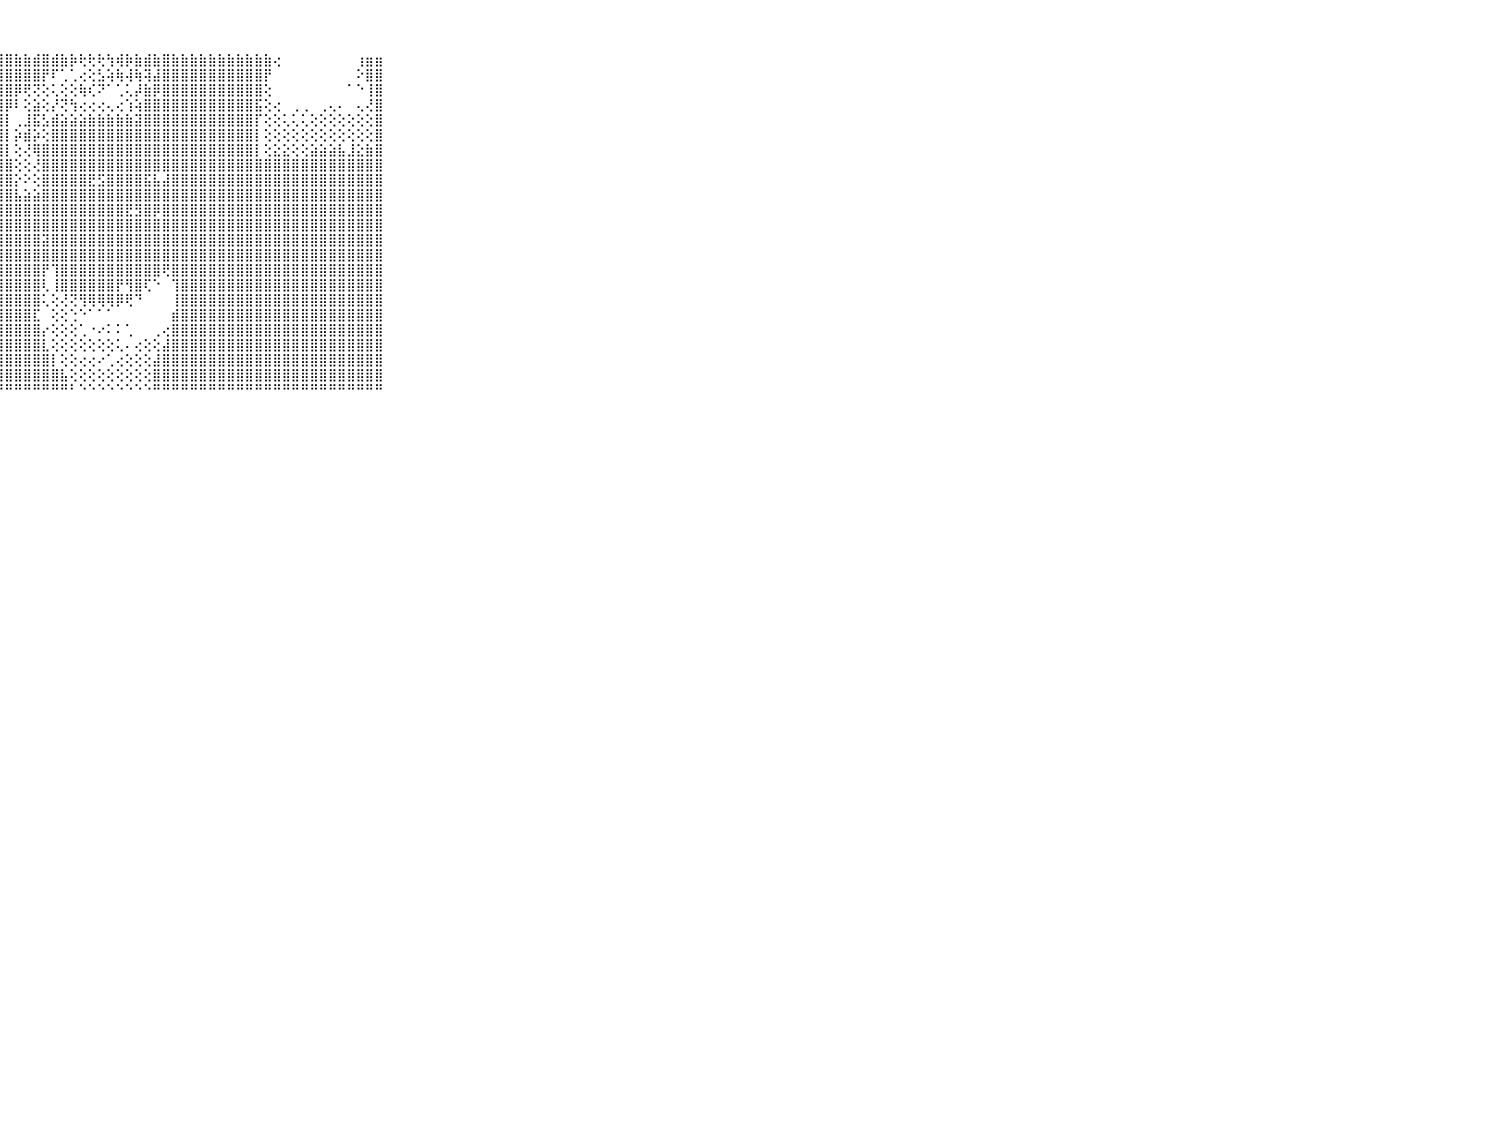

⠀⠀⠀⠀⠀⠀⠀⠀⠀⠀⠀⣵⣷⣷⣷⣷⣷⣷⣾⣷⣷⣷⣷⣾⣿⣿⣷⣿⣿⣷⣷⣾⣿⣾⣷⡷⢗⢗⢗⢳⢾⡷⣷⣾⣷⣿⣷⣷⣷⣷⣷⣷⣷⣷⣷⣷⣷⢔⠀⠀⠀⠀⠀⠀⠀⠀⢰⣶⣶⠀⠀⠀⠀⠀⠀⠀⠀⠀⠀⠀⠀
⠀⠀⠀⠀⠀⠀⠀⠀⠀⠀⠀⣽⣿⣿⣿⣿⣿⣿⣿⣿⣿⣿⣿⣿⣿⣿⣿⣿⣿⣿⣿⣿⡟⠏⢁⢁⢔⢕⣣⢵⢷⢼⢷⢽⣼⣿⣿⣿⣿⣿⣿⣿⣿⣿⣿⣿⡟⠀⠀⠀⠀⠀⠀⠀⠀⠀⠕⣿⣿⠀⠀⠀⠀⠀⠀⠀⠀⠀⠀⠀⠀
⠀⠀⠀⠀⠀⠀⠀⠀⠀⠀⠀⣿⣿⣿⣿⣿⣿⣿⣿⣿⣿⣿⣿⣿⣿⣿⣿⣿⣿⡿⢟⢝⢕⢅⢕⢕⢷⢎⠝⠁⢁⢅⡼⣷⡿⣿⣿⣿⣿⣿⣿⣿⣿⣿⣿⣿⢕⠀⠀⠀⠀⠀⠀⠀⠀⠁⠑⢸⣿⠀⠀⠀⠀⠀⠀⠀⠀⠀⠀⠀⠀
⠀⠀⠀⠀⠀⠀⠀⠀⠀⠀⠀⣿⣿⣿⣿⣿⣿⣿⣿⣿⣿⣿⣿⣿⣿⣿⣿⣿⡿⠇⢕⣵⢕⡜⢝⢳⢔⢔⢔⢄⢔⢱⢵⣿⣿⣿⣿⣿⣿⣿⣿⣿⣿⣿⣿⣯⢕⢔⠀⢀⢀⠀⢀⢄⠄⠀⢄⢜⣿⠀⠀⠀⠀⠀⠀⠀⠀⠀⠀⠀⠀
⠀⠀⠀⠀⠀⠀⠀⠀⠀⠀⠀⣜⣿⣿⣿⣿⣿⣿⣿⣿⣿⣿⣿⣿⣿⣿⣿⣿⡇⢀⣸⣯⣣⣾⣵⣵⣵⣷⣷⣷⣷⣷⣽⣿⣿⣿⣿⣿⣿⣿⣿⣿⣿⣿⣿⡏⢕⢕⢅⢅⢅⢕⢕⢕⢕⢕⢕⢕⣿⠀⠀⠀⠀⠀⠀⠀⠀⠀⠀⠀⠀
⠀⠀⠀⠀⠀⠀⠀⠀⠀⠀⠀⢝⣿⣿⣿⣿⣿⣿⣿⣿⣿⣿⣿⣿⣿⣿⣿⣿⡇⡵⣾⡵⢕⣿⣿⣿⣿⣿⣿⣿⣿⣿⣿⣿⣿⣿⣿⣿⣿⣿⣿⣿⣿⣿⣿⡇⢕⢕⢕⢕⢕⢕⢕⢕⢕⢕⢕⢕⣿⠀⠀⠀⠀⠀⠀⠀⠀⠀⠀⠀⠀
⠀⠀⠀⠀⠀⠀⠀⠀⠀⠀⠀⣵⣿⣿⣿⣿⣿⣿⣿⣿⣿⣿⣿⣿⣿⣿⣿⣿⡇⢕⢜⢿⣿⣿⣿⣿⣿⣿⣿⣿⣿⣿⣿⣿⣿⣿⣿⣿⣿⣿⣿⣿⣿⣿⣿⡇⢕⣕⣕⢕⢕⣵⣵⣵⣧⣸⣕⣷⣿⠀⠀⠀⠀⠀⠀⠀⠀⠀⠀⠀⠀
⠀⠀⠀⠀⠀⠀⠀⠀⠀⠀⠀⢹⣿⣿⣿⣿⣿⣿⣿⣿⣿⣿⣿⣿⣿⣿⣿⣿⣿⢕⢕⢜⣿⣿⣿⣿⣿⣿⣿⣿⣿⣿⣿⣿⣿⣿⣿⣿⣿⣿⣿⣿⣿⣿⣿⣿⣿⣿⣿⣿⣿⣿⣿⣿⣿⣿⣿⣿⣿⠀⠀⠀⠀⠀⠀⠀⠀⠀⠀⠀⠀
⠀⠀⠀⠀⠀⠀⠀⠀⠀⠀⠀⢻⣿⣿⣿⣿⣿⣿⣿⣿⣿⣿⣿⣿⣿⣿⣿⣿⣿⡕⠕⢕⣿⣿⣿⣿⣿⣟⣫⣿⣿⣿⣿⣯⣧⣼⣿⣿⣿⣿⣿⣿⣿⣿⣿⣿⣿⣿⣿⣿⣿⣿⣿⣿⣿⣿⣿⣿⣿⠀⠀⠀⠀⠀⠀⠀⠀⠀⠀⠀⠀
⠀⠀⠀⠀⠀⠀⠀⠀⠀⠀⠀⣱⣸⣿⣿⣿⣿⣿⣿⣿⣿⣿⣿⣿⣿⣿⣿⣿⣿⣧⣵⣵⣿⣿⣿⣿⣿⣿⣿⣿⣿⣿⣿⣿⣿⣿⣿⣿⣿⣿⣿⣿⣿⣿⣿⣿⣿⣿⣿⣿⣿⣿⣿⣿⣿⣿⣿⣿⣿⠀⠀⠀⠀⠀⠀⠀⠀⠀⠀⠀⠀
⠀⠀⠀⠀⠀⠀⠀⠀⠀⠀⠀⢹⣿⣿⣿⣿⣿⣿⣿⣿⣿⣿⣿⣿⣿⣿⡿⣿⣿⣿⣿⣿⣿⣿⣿⣿⣿⣿⣿⣿⣿⣟⣻⣿⡿⣿⣿⣿⣿⣿⣿⣿⣿⣿⣿⣿⣿⣿⣿⣿⣿⣿⣿⣿⣿⣿⣿⣿⣿⠀⠀⠀⠀⠀⠀⠀⠀⠀⠀⠀⠀
⠀⠀⠀⠀⠀⠀⠀⠀⠀⠀⠀⣵⣿⣿⣿⣿⣿⣿⣿⣿⣿⣿⣿⣿⣷⣾⣿⣿⣿⣿⣿⣿⣿⣿⣿⣿⣿⣿⣿⣿⣿⣿⣿⣿⣿⣿⣿⣿⣿⣿⣿⣿⣿⣿⣿⣿⣿⣿⣿⣿⣿⣿⣿⣿⣿⣿⣿⣿⣿⠀⠀⠀⠀⠀⠀⠀⠀⠀⠀⠀⠀
⠀⠀⠀⠀⠀⠀⠀⠀⠀⠀⠀⢕⣼⣻⣿⣿⣿⣿⣿⣿⣿⣿⣿⣿⣿⣿⣿⣿⣿⣿⣿⣿⣽⣿⣿⣿⣿⣿⣿⣿⣿⣿⣿⣿⣿⣿⣿⣿⣿⣿⣿⣿⣿⣿⣿⣿⣿⣿⣿⣿⣿⣿⣿⣿⣿⣿⣿⣿⣿⠀⠀⠀⠀⠀⠀⠀⠀⠀⠀⠀⠀
⠀⠀⠀⠀⠀⠀⠀⠀⠀⠀⠀⣿⣿⣿⢿⣿⣿⣿⣿⣿⣿⣿⣿⣿⣿⣿⣿⣿⣿⣿⣿⣿⣿⣿⣿⣿⣿⣿⣿⣿⣿⣿⣿⣿⣿⣿⣿⣿⣿⣿⣿⣿⣿⣿⣿⣿⣿⣿⣿⣿⣿⣿⣿⣿⣿⣿⣿⣿⣿⠀⠀⠀⠀⠀⠀⠀⠀⠀⠀⠀⠀
⠀⠀⠀⠀⠀⠀⠀⠀⠀⠀⠀⣿⣿⣿⣿⣿⣿⣿⣿⣿⣿⣿⣿⣿⣿⣿⣿⣿⣿⣿⣿⣿⡟⢹⣿⣿⣿⣿⣿⣿⣿⣿⣿⣿⣿⢟⣿⣿⣿⣿⣿⣿⣿⣿⣿⣿⣿⣿⣿⣿⣿⣿⣿⣿⣿⣿⣿⣿⣿⠀⠀⠀⠀⠀⠀⠀⠀⠀⠀⠀⠀
⠀⠀⠀⠀⠀⠀⠀⠀⠀⠀⠀⣿⣿⣿⣿⣿⣿⣿⣿⣿⣿⣿⣿⣿⣿⣿⣿⣿⣿⣿⣿⣿⢇⢸⣿⣿⣿⣿⣿⣿⡟⢻⣿⢏⠑⠀⢹⣿⣿⣿⣿⣿⣿⣿⣿⣿⣿⣿⣿⣿⣿⣿⣿⣿⣿⣿⣿⣿⣿⠀⠀⠀⠀⠀⠀⠀⠀⠀⠀⠀⠀
⠀⠀⠀⠀⠀⠀⠀⠀⠀⠀⠀⣿⣿⣿⣿⣷⣿⣿⣿⣿⣿⣿⣿⣿⣿⣿⣿⣿⣿⣿⣿⣿⢅⢕⢜⢝⢻⢿⢿⢿⡿⢟⠙⠀⠀⠀⢸⣿⣿⣿⣿⣿⣿⣿⣿⣿⣿⣿⣿⣿⣿⣿⣿⣿⣿⣿⣿⣿⣿⠀⠀⠀⠀⠀⠀⠀⠀⠀⠀⠀⠀
⠀⠀⠀⠀⠀⠀⠀⠀⠀⠀⠀⣿⣿⣿⣿⣿⣿⣿⣿⣿⣿⣿⣿⣿⣿⣿⣿⣿⣿⣿⣿⣏⠀⢕⢕⢑⠑⠁⠁⠁⠀⠀⠀⠀⠀⠀⣾⣿⣿⣿⣿⣿⣿⣿⣿⣿⣿⣿⣿⣿⣿⣿⣿⣿⣿⣿⣿⣿⣿⠀⠀⠀⠀⠀⠀⠀⠀⠀⠀⠀⠀
⠀⠀⠀⠀⠀⠀⠀⠀⠀⠀⠀⢹⣿⣿⣿⣯⣿⣿⣿⣿⣿⣿⣿⣿⣿⣿⣿⣿⣿⣿⣿⣿⡔⢕⢕⢕⢁⠐⠔⠅⠅⢁⠀⠀⢀⢔⣿⣿⣿⣿⣿⣿⣿⣿⣿⣿⣿⣿⣿⣿⣿⣿⣿⣿⣿⣿⣿⣿⣿⠀⠀⠀⠀⠀⠀⠀⠀⠀⠀⠀⠀
⠀⠀⠀⠀⠀⠀⠀⠀⠀⠀⠀⢱⣻⣿⣿⣿⣿⣿⣿⣿⣿⣿⣿⣿⣿⣿⣿⣿⣿⣿⣿⣿⣇⢕⢕⢕⢕⢕⢕⢕⢅⠄⢔⢕⢕⣼⣿⣿⣿⣿⣿⣿⣿⣿⣿⣿⣿⣿⣿⣿⣿⣿⣿⣿⣿⣿⣿⣿⣿⠀⠀⠀⠀⠀⠀⠀⠀⠀⠀⠀⠀
⠀⠀⠀⠀⠀⠀⠀⠀⠀⠀⠀⢹⣿⣿⣿⣿⣿⣿⣿⣿⣿⣿⣿⣿⣿⣿⣿⣿⣿⣿⣿⣿⣿⡇⢕⢕⢔⢔⠔⢁⢔⢕⢕⢕⣼⣿⣿⣿⣿⣿⣿⣿⣿⣿⣿⣿⣿⣿⣿⣿⣿⣿⣿⣿⣿⣿⣿⣿⣿⠀⠀⠀⠀⠀⠀⠀⠀⠀⠀⠀⠀
⠀⠀⠀⠀⠀⠀⠀⠀⠀⠀⠀⣸⣿⣿⣿⣿⣿⣿⣿⣿⣿⣿⣿⣿⣿⣿⣿⣿⣿⣿⣿⣿⣿⣿⣧⢕⢕⢕⢕⢕⢕⢕⢕⢕⣿⣿⣿⣿⣿⣿⣿⣿⣿⣿⣿⣿⣿⣿⣿⣿⣿⣿⣿⣿⣿⣿⣿⣿⣿⠀⠀⠀⠀⠀⠀⠀⠀⠀⠀⠀⠀
⠀⠀⠀⠀⠀⠀⠀⠀⠀⠀⠀⠙⠛⠛⠛⠛⠛⠛⠛⠛⠛⠛⠛⠛⠛⠛⠛⠛⠛⠛⠛⠛⠛⠛⠛⠃⠑⠑⠑⠑⠑⠑⠑⠑⠛⠛⠛⠛⠛⠛⠛⠛⠛⠛⠛⠛⠛⠛⠛⠛⠛⠛⠛⠛⠛⠛⠛⠛⠛⠀⠀⠀⠀⠀⠀⠀⠀⠀⠀⠀⠀